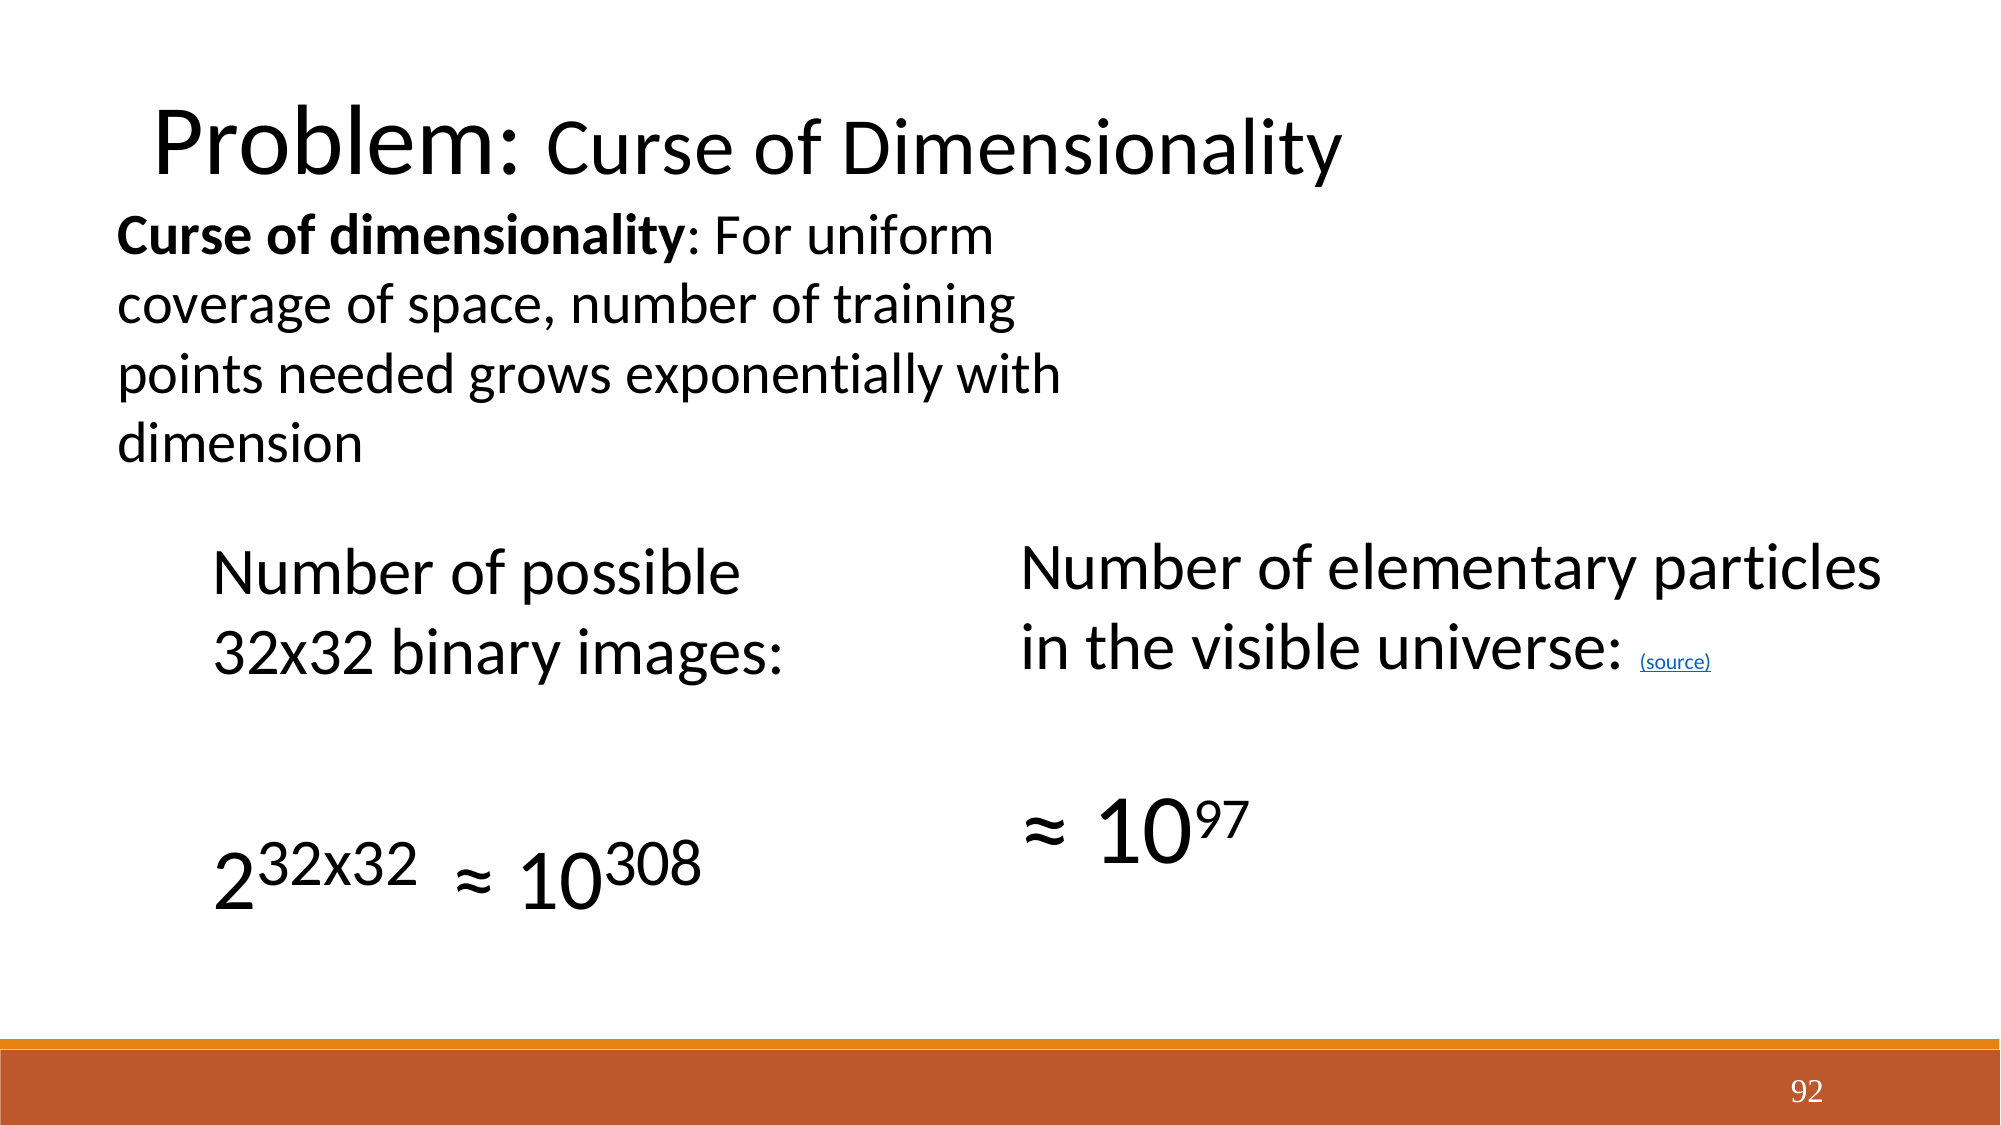

Problem: Curse of Dimensionality
Curse of dimensionality: For uniform coverage of space, number of training points needed grows exponentially with dimension
Number of elementary particles in the visible universe: (source)
Number of possible 32x32 binary images:
232x32	≈ 10308
≈ 1097
92